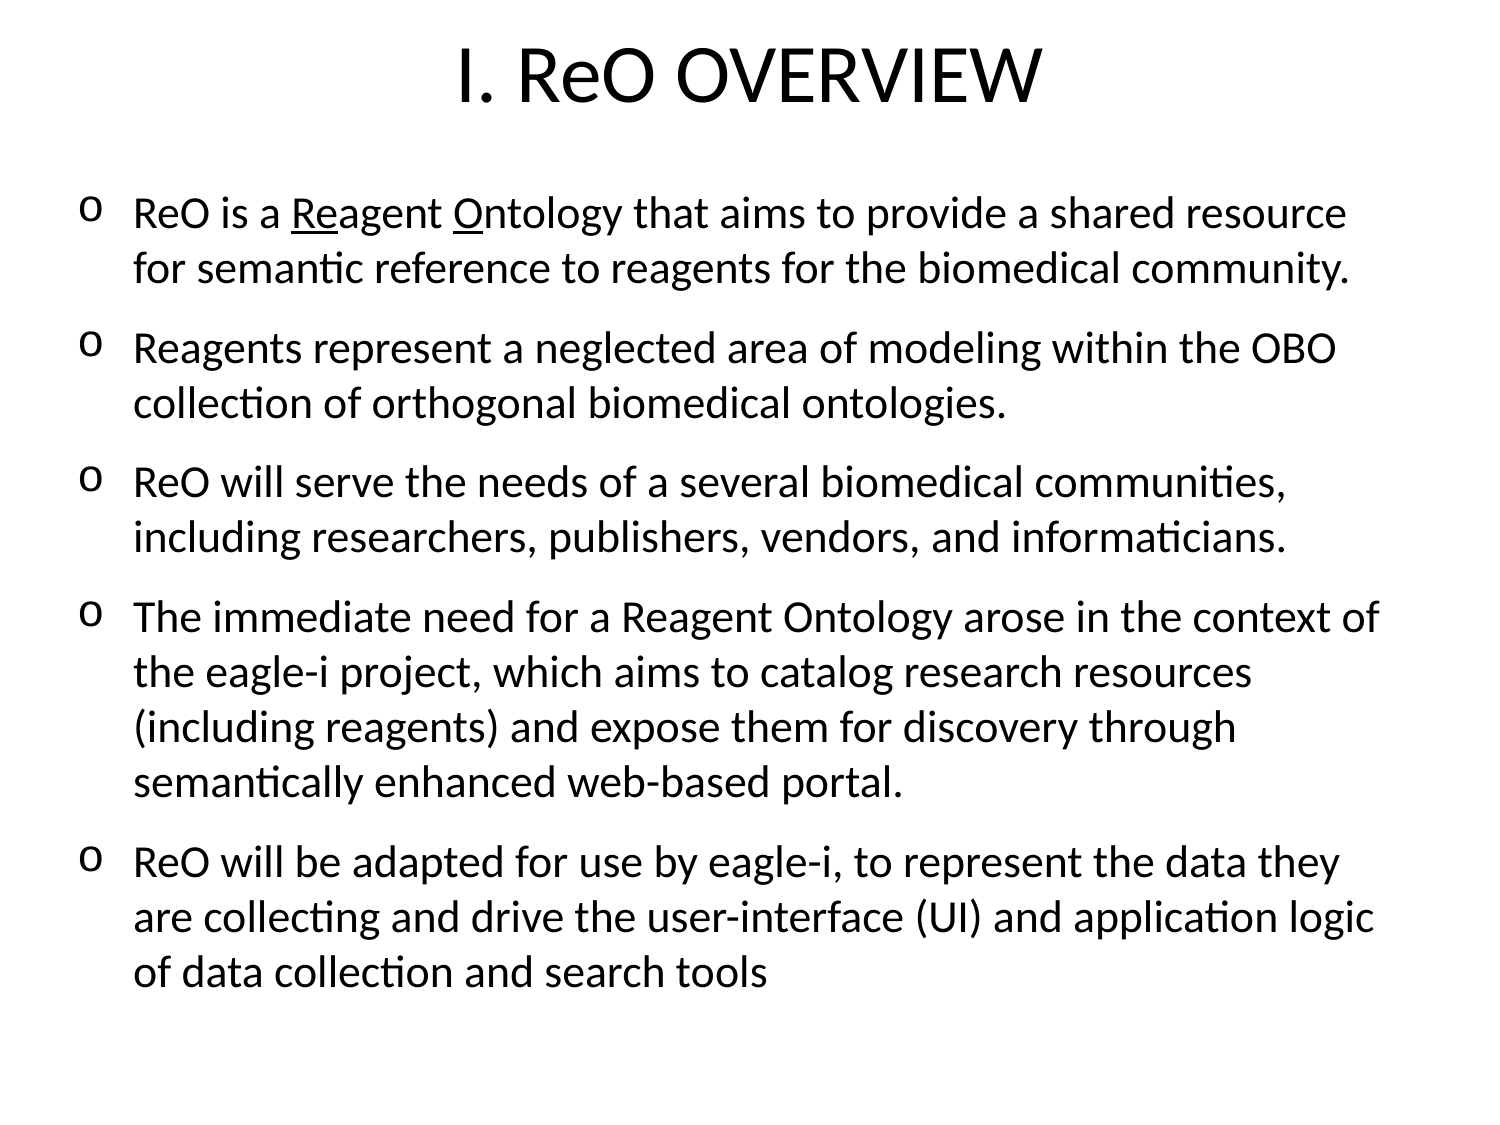

I. ReO OVERVIEW
ReO is a Reagent Ontology that aims to provide a shared resource for semantic reference to reagents for the biomedical community.

Reagents represent a neglected area of modeling within the OBO collection of orthogonal biomedical ontologies.

ReO will serve the needs of a several biomedical communities, including researchers, publishers, vendors, and informaticians.

The immediate need for a Reagent Ontology arose in the context of the eagle-i project, which aims to catalog research resources (including reagents) and expose them for discovery through semantically enhanced web-based portal.

ReO will be adapted for use by eagle-i, to represent the data they are collecting and drive the user-interface (UI) and application logic of data collection and search tools